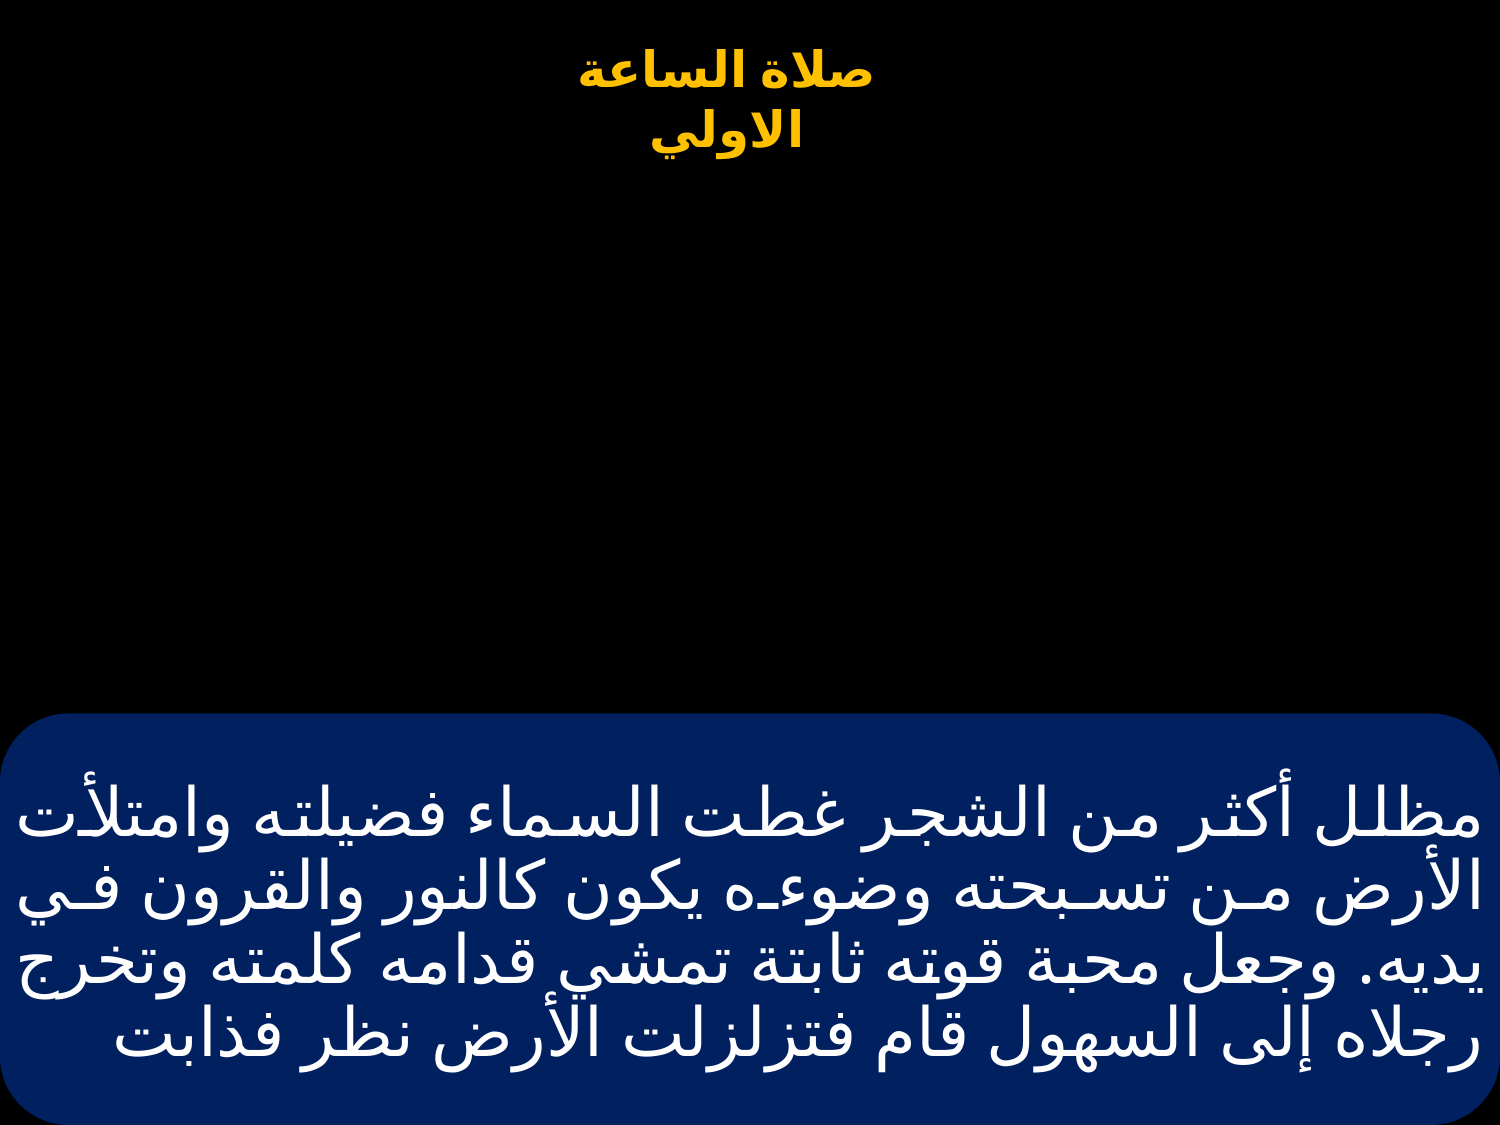

# مظلل أكثر من الشجر غطت السماء فضيلته وامتلأت الأرض من تسبحته وضوءه يكون كالنور والقرون في يديه. وجعل محبة قوته ثابتة تمشي قدامه كلمته وتخرج رجلاه إلى السهول قام فتزلزلت الأرض نظر فذابت